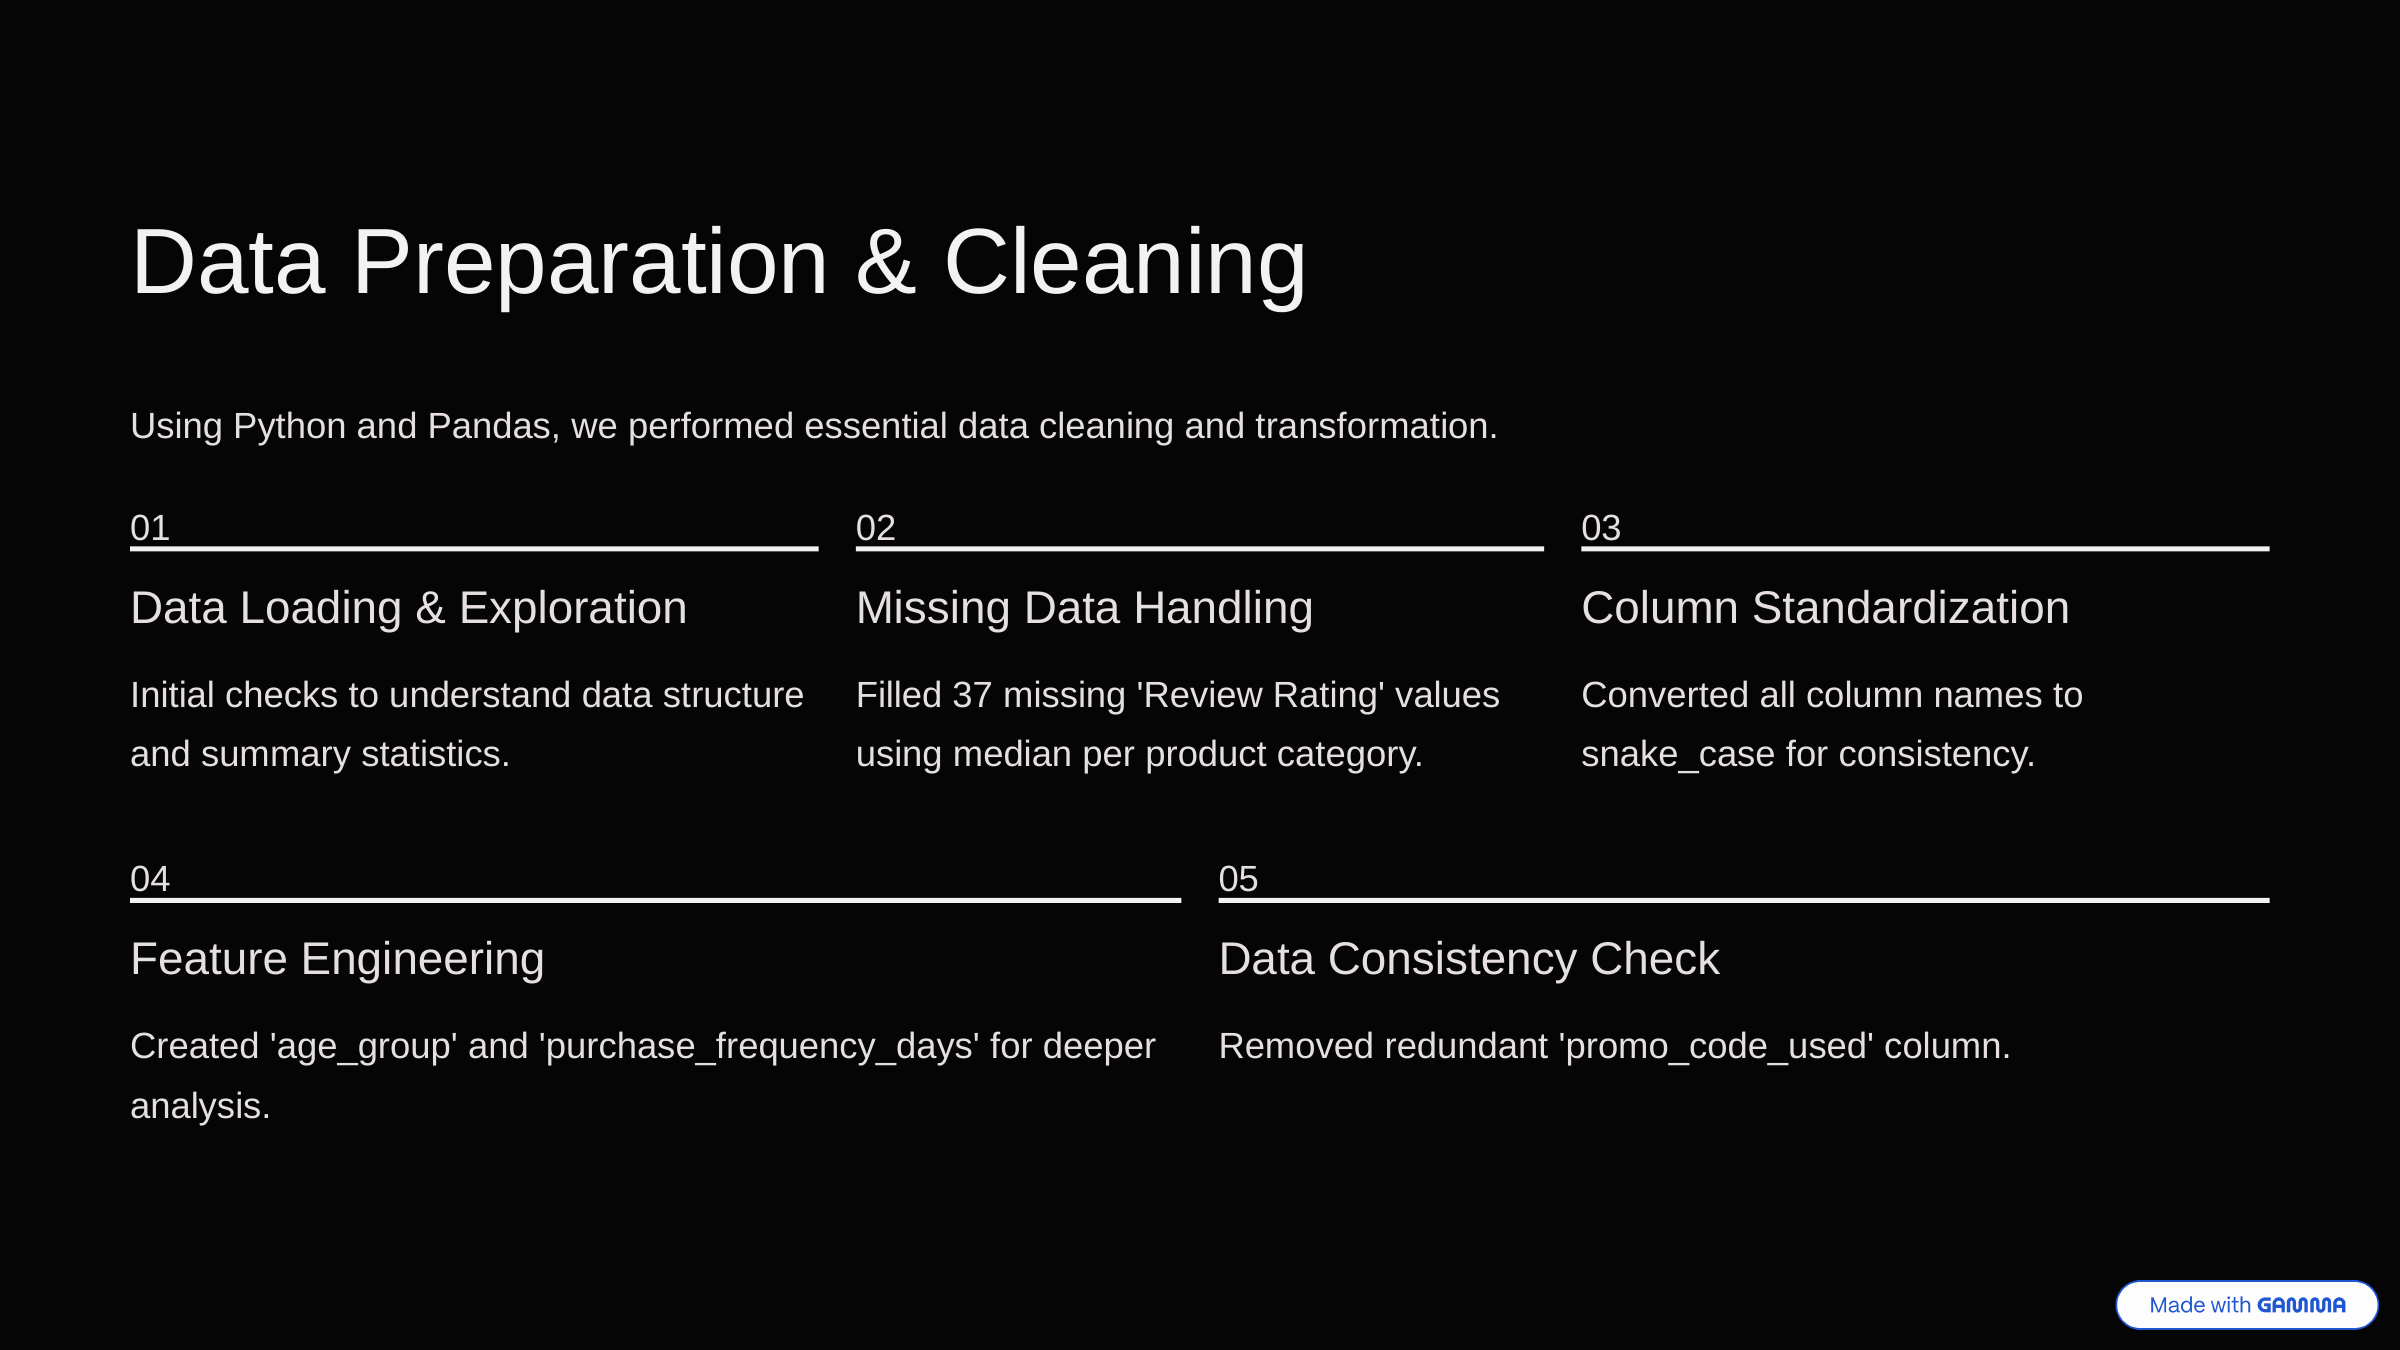

Data Preparation & Cleaning
Using Python and Pandas, we performed essential data cleaning and transformation.
01
02
03

Data Loading & Exploration
Missing Data Handling
Column Standardization
Initial checks to understand data structure and summary statistics.
Filled 37 missing 'Review Rating' values using median per product category.
Converted all column names to snake_case for consistency.
04
05

Feature Engineering
Data Consistency Check
Created 'age_group' and 'purchase_frequency_days' for deeper analysis.
Removed redundant 'promo_code_used' column.